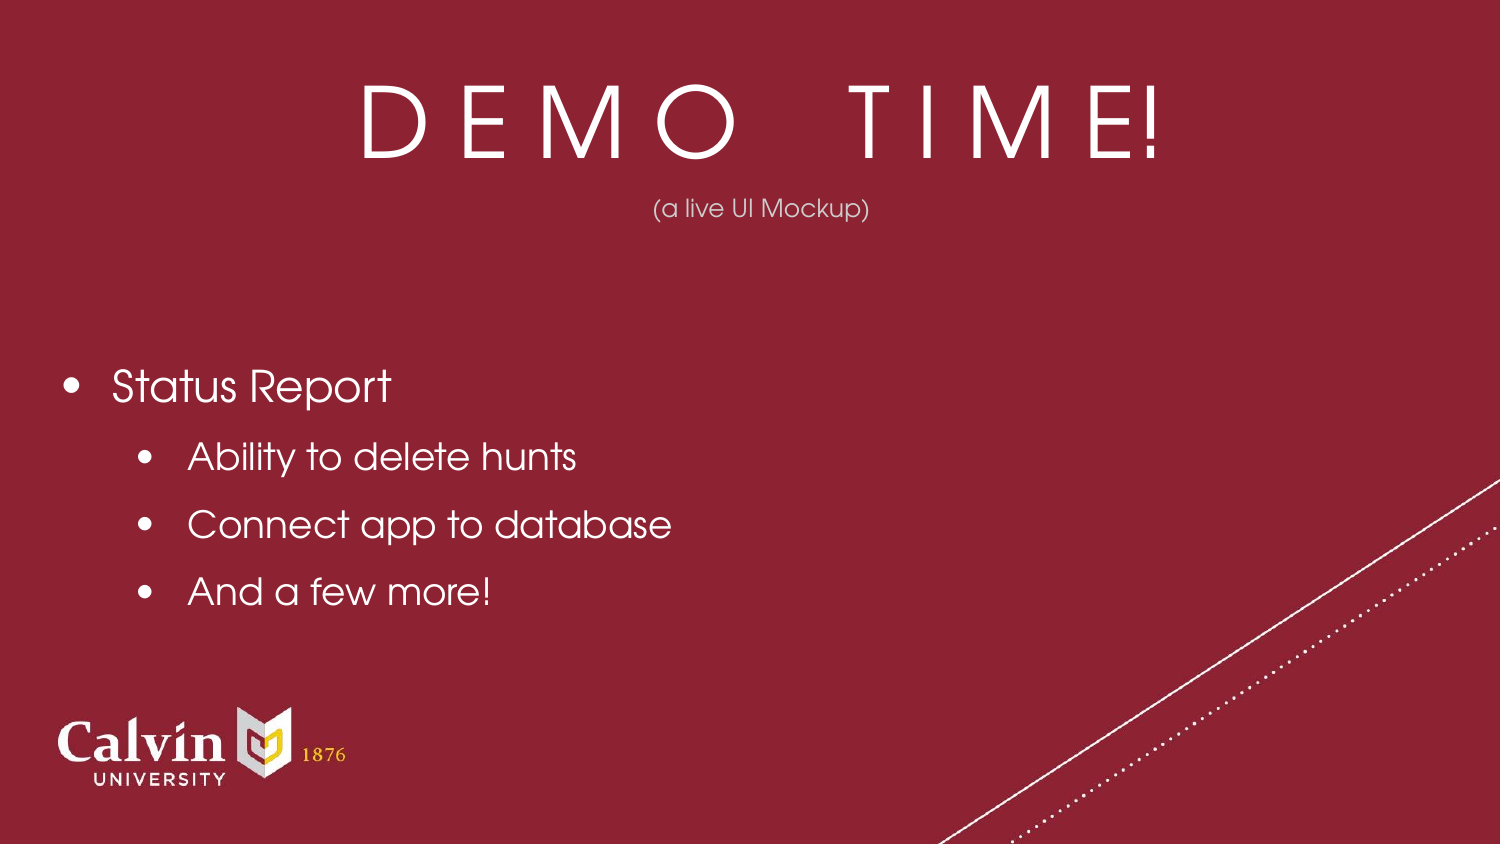

D E M O    T I M E!
(a live UI Mockup)
Status Report
Ability to delete hunts
Connect app to database
And a few more!